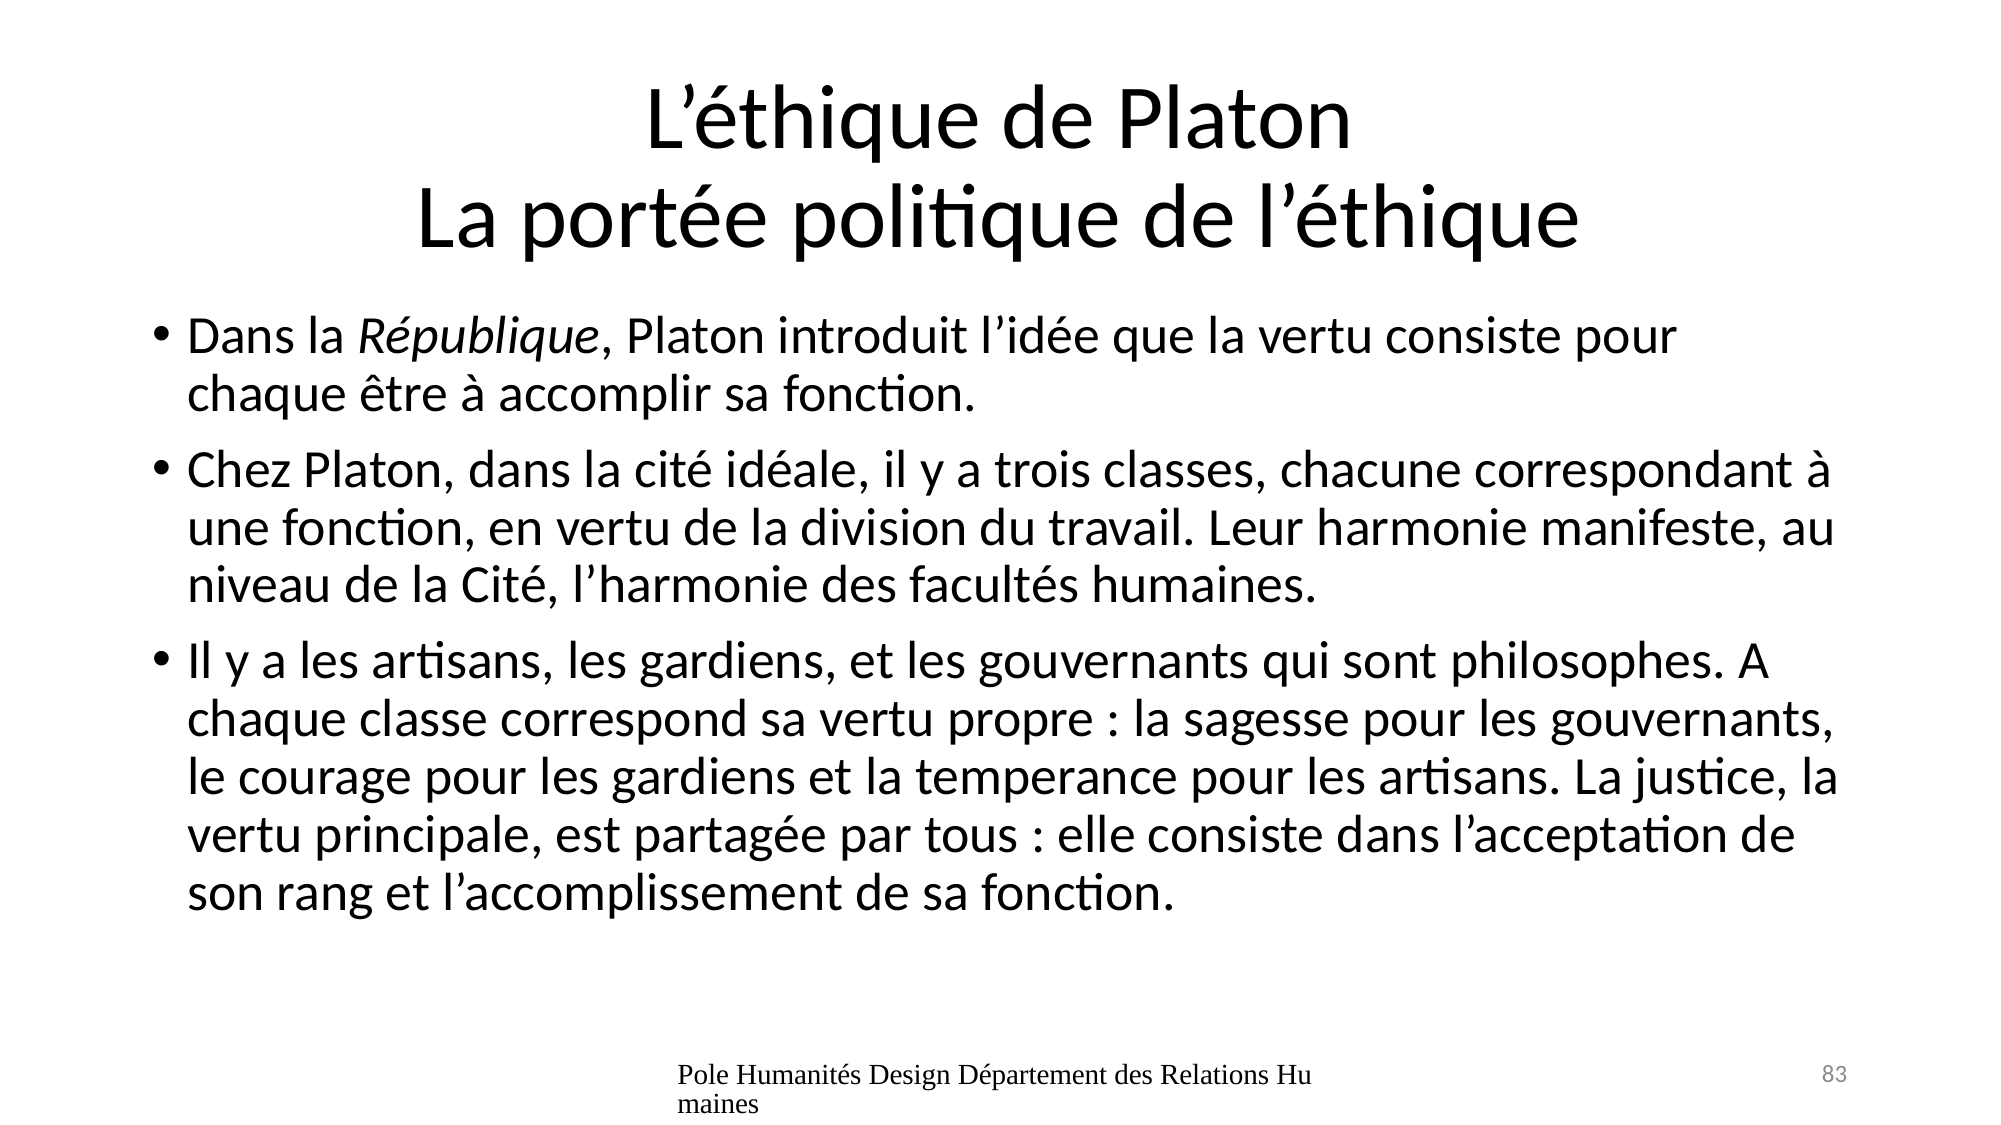

# L’éthique de Platon La portée politique de l’éthique
Dans la République, Platon introduit l’idée que la vertu consiste pour chaque être à accomplir sa fonction.
Chez Platon, dans la cité idéale, il y a trois classes, chacune correspondant à une fonction, en vertu de la division du travail. Leur harmonie manifeste, au niveau de la Cité, l’harmonie des facultés humaines.
Il y a les artisans, les gardiens, et les gouvernants qui sont philosophes. A chaque classe correspond sa vertu propre : la sagesse pour les gouvernants, le courage pour les gardiens et la temperance pour les artisans. La justice, la vertu principale, est partagée par tous : elle consiste dans l’acceptation de son rang et l’accomplissement de sa fonction.

Pole Humanités Design Département des Relations Humaines
83